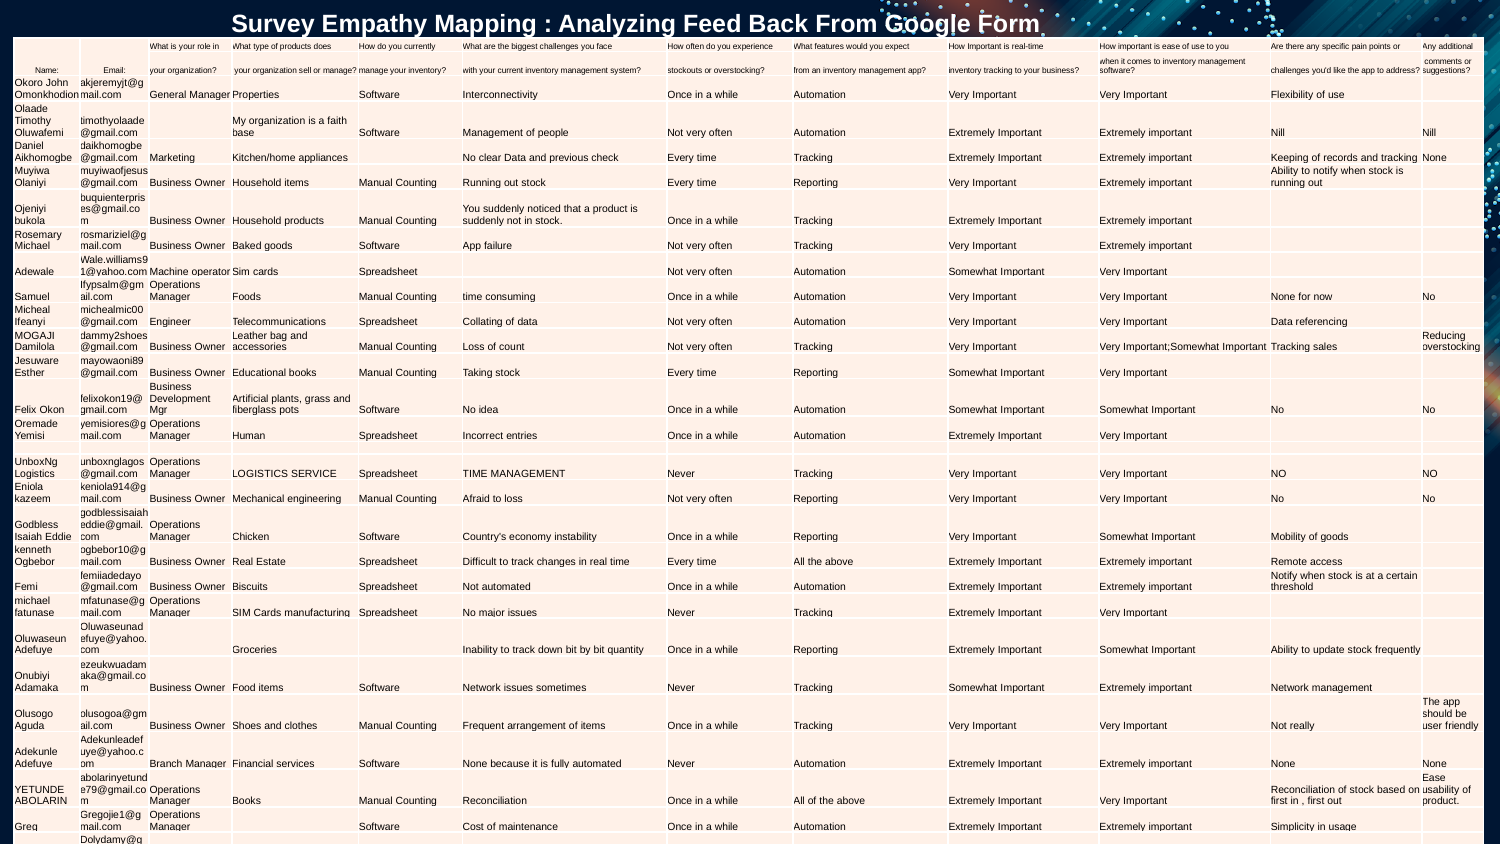

Survey Empathy Mapping : Analyzing Feed Back From Google Form
| Name: | Email: | What is your role in | What type of products does | How do you currently | What are the biggest challenges you face | How often do you experience | What features would you expect | How Important is real-time | How important is ease of use to you | Are there any specific pain points or | Any additional |
| --- | --- | --- | --- | --- | --- | --- | --- | --- | --- | --- | --- |
|  |  | your organization? | your organization sell or manage? | manage your inventory? | with your current inventory management system? | stockouts or overstocking? | from an inventory management app? | inventory tracking to your business? | when it comes to inventory management software? | challenges you'd like the app to address? | comments or suggestions? |
| Okoro John Omonkhodion | akjeremyjt@gmail.com | General Manager | Properties | Software | Interconnectivity | Once in a while | Automation | Very Important | Very Important | Flexibility of use |  |
| Olaade Timothy Oluwafemi | timothyolaade@gmail.com |  | My organization is a faith base | Software | Management of people | Not very often | Automation | Extremely Important | Extremely important | Nill | Nill |
| Daniel Aikhomogbe | daikhomogbe@gmail.com | Marketing | Kitchen/home appliances |  | No clear Data and previous check | Every time | Tracking | Extremely Important | Extremely important | Keeping of records and tracking | None |
| Muyiwa Olaniyi | muyiwaofjesus@gmail.com | Business Owner | Household items | Manual Counting | Running out stock | Every time | Reporting | Very Important | Extremely important | Ability to notify when stock is running out |  |
| Ojeniyi bukola | buquienterprises@gmail.com | Business Owner | Household products | Manual Counting | You suddenly noticed that a product is suddenly not in stock. | Once in a while | Tracking | Extremely Important | Extremely important |  |  |
| Rosemary Michael | rosmariziel@gmail.com | Business Owner | Baked goods | Software | App failure | Not very often | Tracking | Very Important | Extremely important |  |  |
| Adewale | Wale.williams91@yahoo.com | Machine operator | Sim cards | Spreadsheet |  | Not very often | Automation | Somewhat Important | Very Important |  |  |
| Samuel | Ifypsalm@gmail.com | Operations Manager | Foods | Manual Counting | time consuming | Once in a while | Automation | Very Important | Very Important | None for now | No |
| Micheal Ifeanyi | michealmic00@gmail.com | Engineer | Telecommunications | Spreadsheet | Collating of data | Not very often | Automation | Very Important | Very Important | Data referencing |  |
| MOGAJI Damilola | dammy2shoes@gmail.com | Business Owner | Leather bag and accessories | Manual Counting | Loss of count | Not very often | Tracking | Very Important | Very Important;Somewhat Important | Tracking sales | Reducing overstocking |
| Jesuware Esther | mayowaoni89@gmail.com | Business Owner | Educational books | Manual Counting | Taking stock | Every time | Reporting | Somewhat Important | Very Important |  |  |
| Felix Okon | felixokon19@gmail.com | Business Development Mgr | Artificial plants, grass and fiberglass pots | Software | No idea | Once in a while | Automation | Somewhat Important | Somewhat Important | No | No |
| Oremade Yemisi | yemisiores@gmail.com | Operations Manager | Human | Spreadsheet | Incorrect entries | Once in a while | Automation | Extremely Important | Very Important |  |  |
|  |  |  |  |  |  |  |  |  |  |  |  |
| UnboxNg Logistics | unboxnglagos@gmail.com | Operations Manager | LOGISTICS SERVICE | Spreadsheet | TIME MANAGEMENT | Never | Tracking | Very Important | Very Important | NO | NO |
| Eniola kazeem | keniola914@gmail.com | Business Owner | Mechanical engineering | Manual Counting | Afraid to loss | Not very often | Reporting | Very Important | Very Important | No | No |
| Godbless Isaiah Eddie | godblessisaiaheddie@gmail.com | Operations Manager | Chicken | Software | Country's economy instability | Once in a while | Reporting | Very Important | Somewhat Important | Mobility of goods |  |
| kenneth Ogbebor | ogbebor10@gmail.com | Business Owner | Real Estate | Spreadsheet | Difficult to track changes in real time | Every time | All the above | Extremely Important | Extremely important | Remote access |  |
| Femi | femiiadedayo@gmail.com | Business Owner | Biscuits | Spreadsheet | Not automated | Once in a while | Automation | Extremely Important | Extremely important | Notify when stock is at a certain threshold |  |
| michael fatunase | mfatunase@gmail.com | Operations Manager | SIM Cards manufacturing | Spreadsheet | No major issues | Never | Tracking | Extremely Important | Very Important |  |  |
| Oluwaseun Adefuye | Oluwaseunadefuye@yahoo.com |  | Groceries |  | Inability to track down bit by bit quantity | Once in a while | Reporting | Extremely Important | Somewhat Important | Ability to update stock frequently |  |
| Onubiyi Adamaka | ezeukwuadamaka@gmail.com | Business Owner | Food items | Software | Network issues sometimes | Never | Tracking | Somewhat Important | Extremely important | Network management |  |
| Olusogo Aguda | olusogoa@gmail.com | Business Owner | Shoes and clothes | Manual Counting | Frequent arrangement of items | Once in a while | Tracking | Very Important | Very Important | Not really | The app should be user friendly |
| Adekunle Adefuye | Adekunleadefuye@yahoo.com | Branch Manager | Financial services | Software | None because it is fully automated | Never | Automation | Extremely Important | Extremely important | None | None |
| YETUNDE ABOLARIN | abolarinyetunde79@gmail.com | Operations Manager | Books | Manual Counting | Reconciliation | Once in a while | All of the above | Extremely Important | Very Important | Reconciliation of stock based on first in , first out | Ease usability of product. |
| Greg | Gregojie1@gmail.com | Operations Manager |  | Software | Cost of maintenance | Once in a while | Automation | Extremely Important | Extremely important | Simplicity in usage |  |
| Damilola | Dolydamy@gmail.com | Accountant | Fabrics | Software | Non | Once in a while | Automation | Extremely Important | Extremely important | Tracking | No |
| Abioye Aanuoluwa | abioyeaanuoluwa@gmail.com | Business Owner | Confectioneries | Spreadsheet | Stress of input | Every time | Automation | Somewhat Important | Very Important | Notification bell or tone | Nill |
| Fabunmi ibironke | ronkes\_7@yahoo.com | Business Owner | Consumable goods | Manual Counting | Inaccuracy | Every time | Reporting | Very Important | Very Important | Ability to detect expired date | None |
| Joel Michael | cherrystouch@gmail.com | Product Designer | Innovation | Software | Demand forecasting | Not very often | Tracking | Extremely Important | Very Important |  | Non |
| Olanrewaju Omowunmi | mosfluffycakes@gmail.com | Business Owner | Baking | Manual Counting | Space | Not very often | Reporting | Very Important | Very Important | No | No |
| Olawunmi Olaade | oluwasikemi1981@gmail.com | Business Owner | Provisions | Manual Counting | The inventory is not always accurate | Not very often |  | Extremely Important | Extremely important |  |  |
| Oue | oyeojeniyi@yahoo.com | Operations Manager | Soap | Manual Counting | Counting the products | Once in a while | Automation | Extremely Important | Extremely important | Accuracy | None |